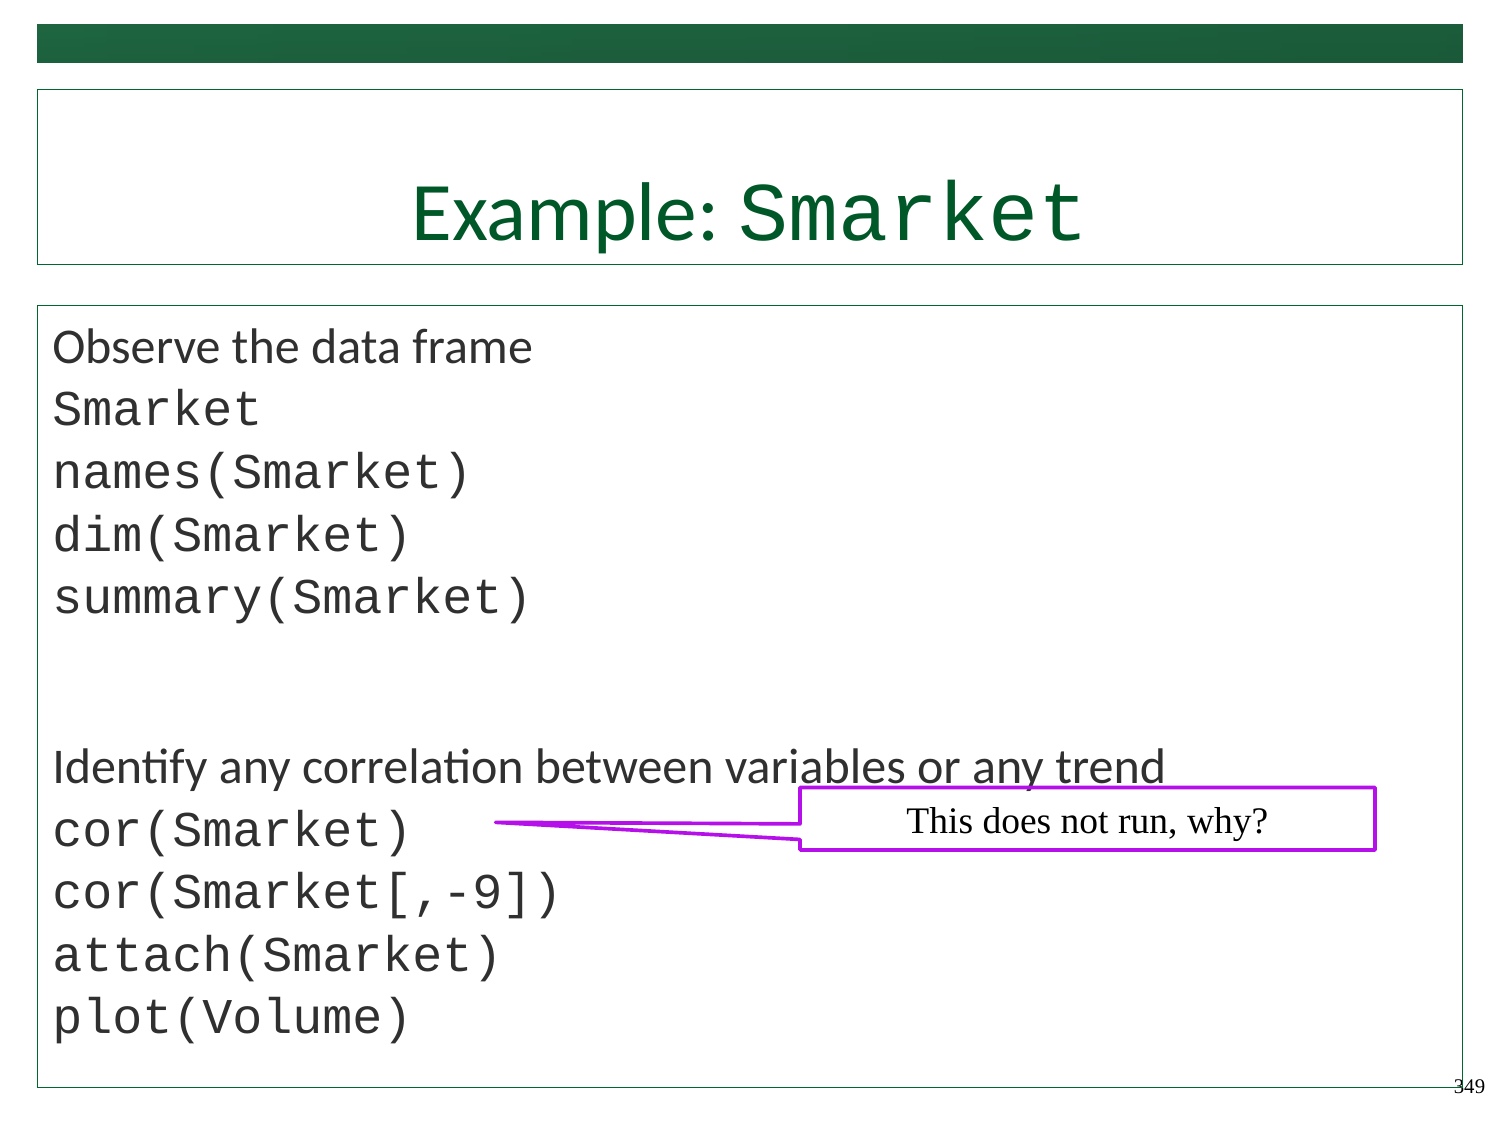

# Example: Smarket
Observe the data frame
Smarket
names(Smarket)
dim(Smarket)
summary(Smarket)

Identify any correlation between variables or any trend
cor(Smarket)
cor(Smarket[,-9])
attach(Smarket)
plot(Volume)
This does not run, why?
349